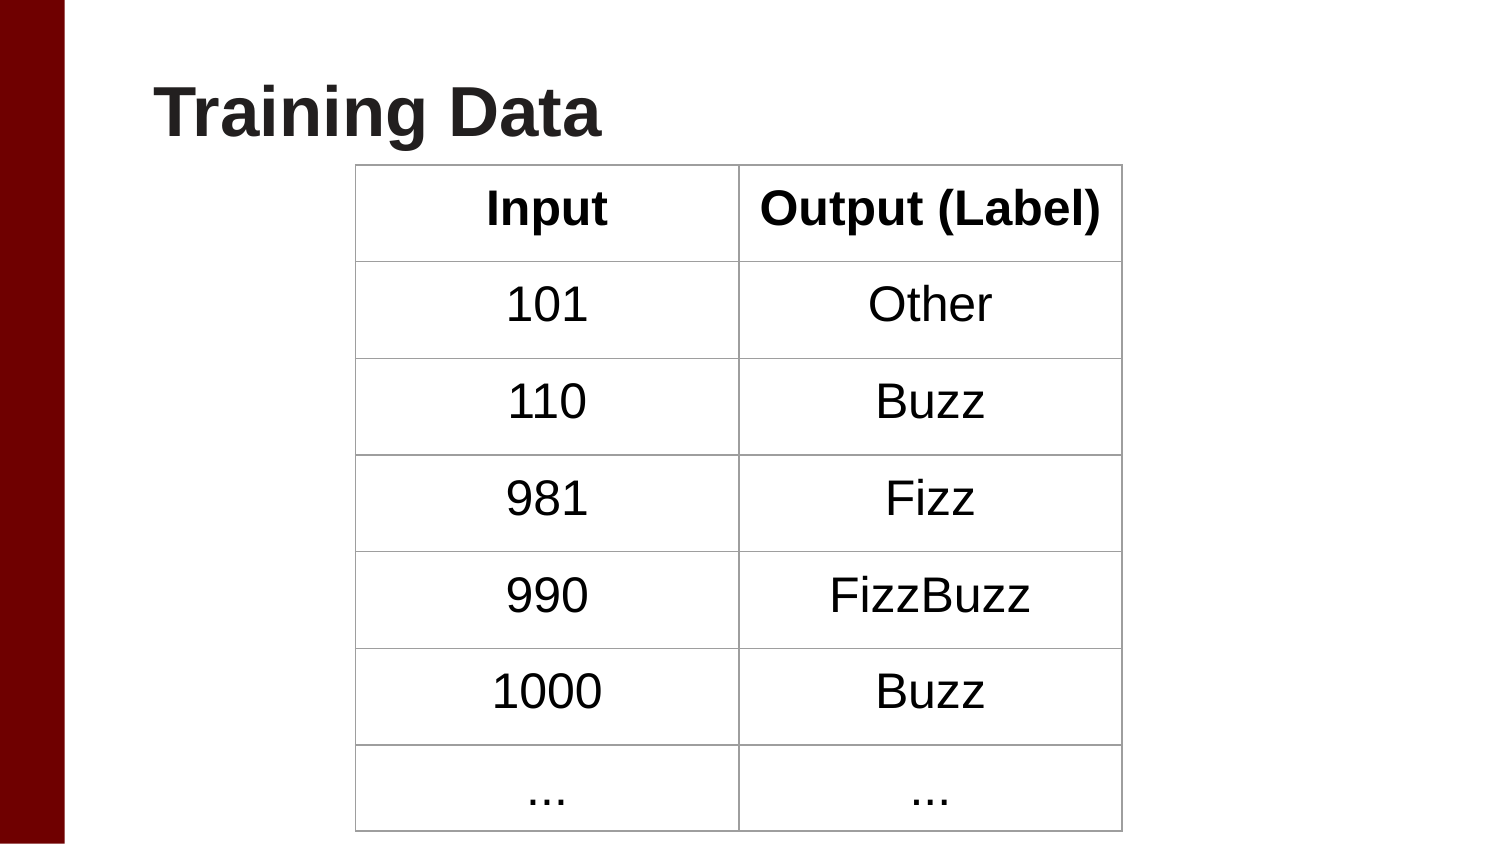

Training Data
| Input | Output (Label) |
| --- | --- |
| 101 | Other |
| 110 | Buzz |
| 981 | Fizz |
| 990 | FizzBuzz |
| 1000 | Buzz |
| ... | ... |
| --- | --- |